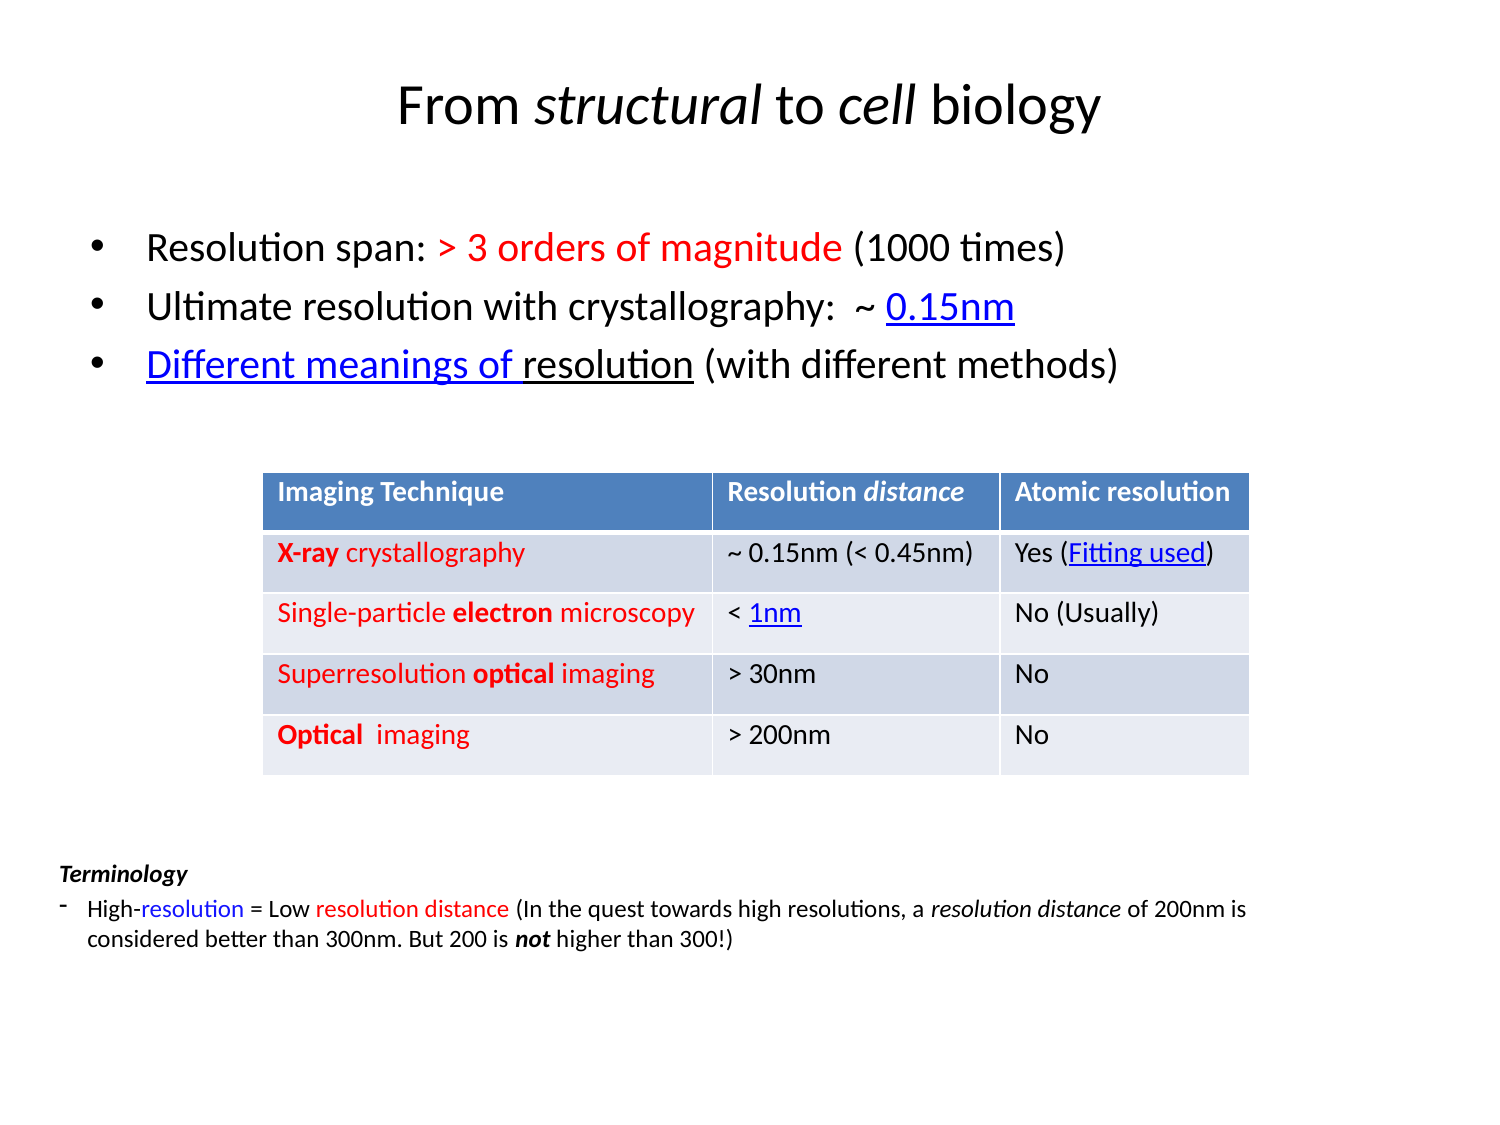

# From structural to cell biology
Resolution span: > 3 orders of magnitude (1000 times)
Ultimate resolution with crystallography:  ~ 0.15nm
Different meanings of resolution (with different methods)
| Imaging Technique | Resolution distance | Atomic resolution |
| --- | --- | --- |
| X-ray crystallography | ~ 0.15nm (< 0.45nm) | Yes (Fitting used) |
| Single-particle electron microscopy | < 1nm | No (Usually) |
| Superresolution optical imaging | > 30nm | No |
| Optical imaging | > 200nm | No |
Terminology
High-resolution = Low resolution distance (In the quest towards high resolutions, a resolution distance of 200nm is considered better than 300nm. But 200 is not higher than 300!)